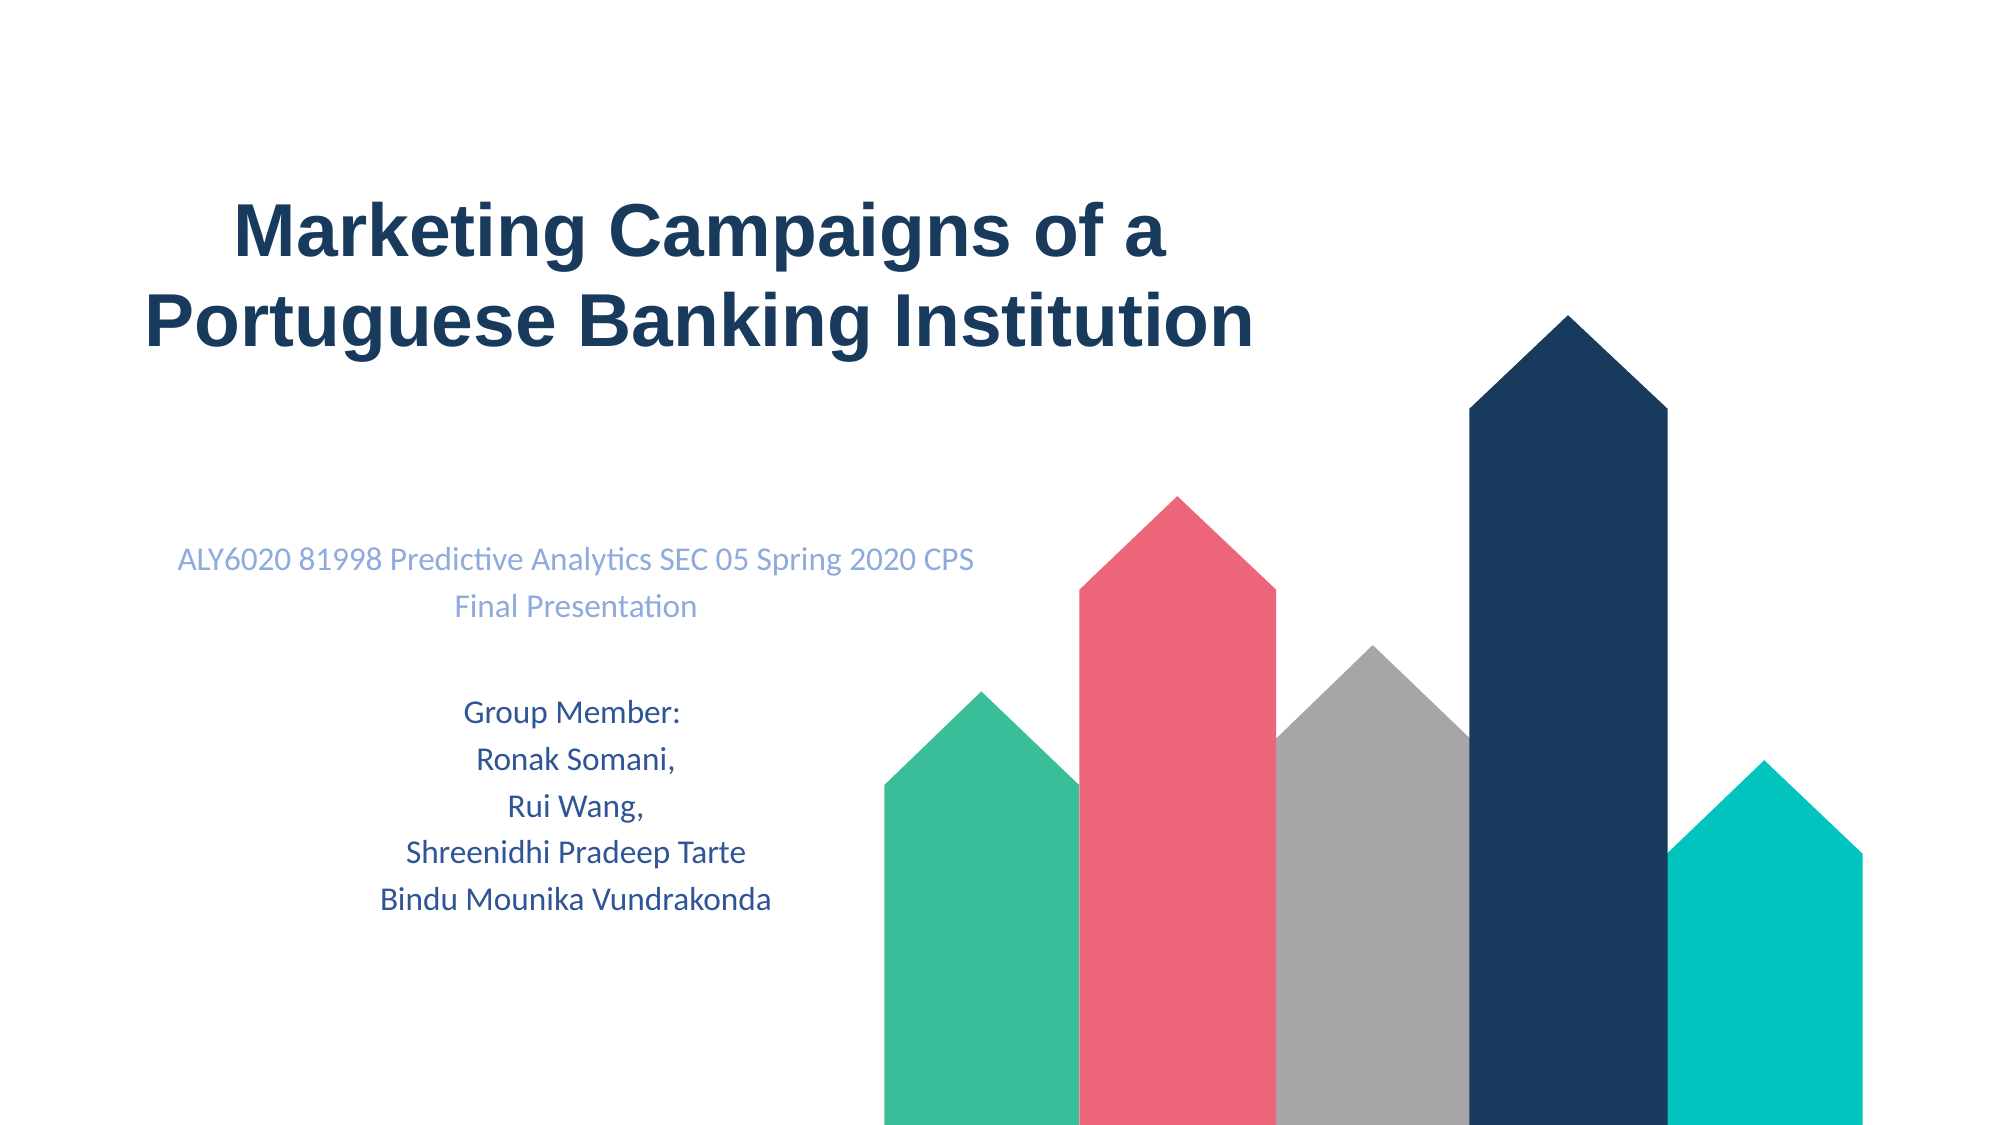

Marketing Campaigns of a Portuguese Banking Institution

ALY6020 81998 Predictive Analytics SEC 05 Spring 2020 CPS
Final Presentation
Group Member:
Ronak Somani,
Rui Wang,
Shreenidhi Pradeep Tarte
Bindu Mounika Vundrakonda